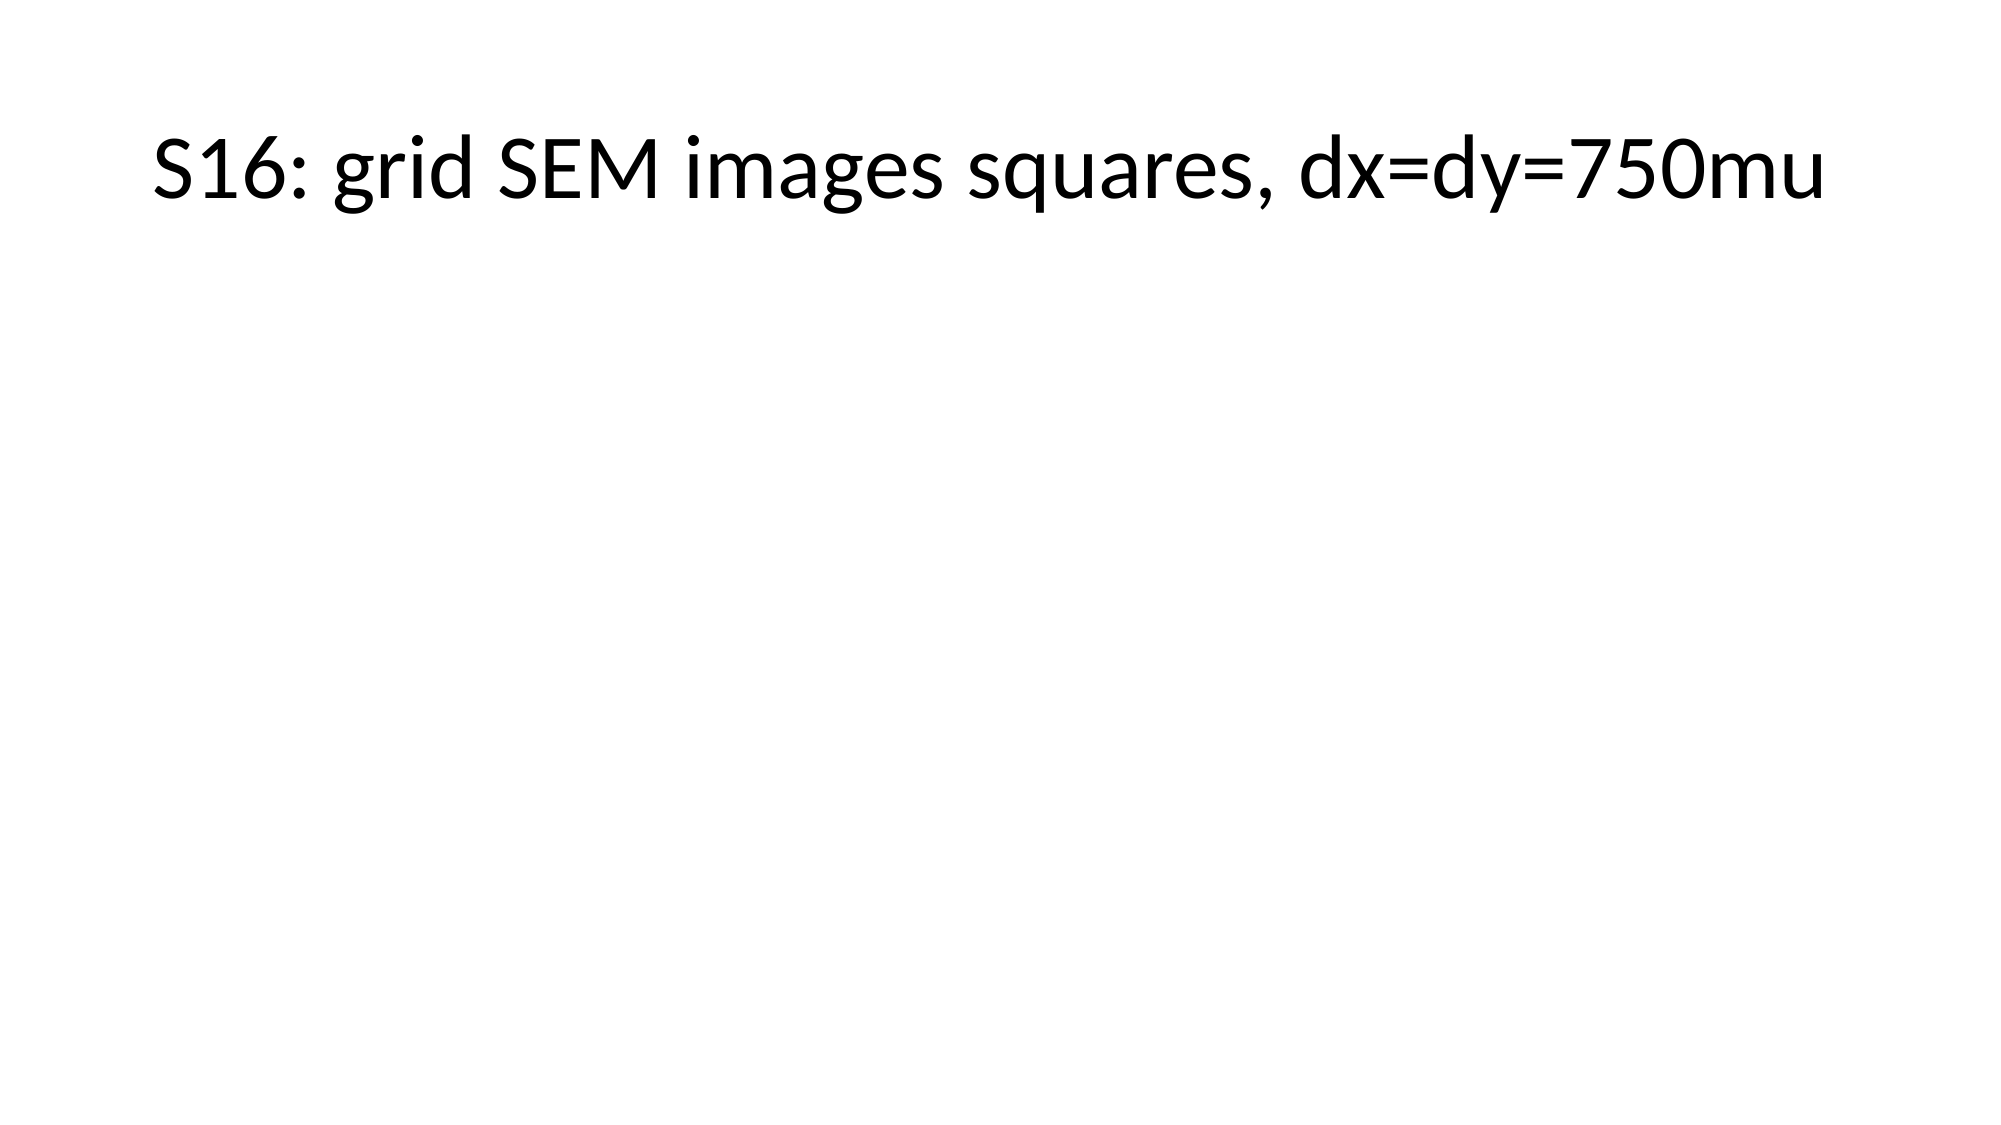

# S16: grid SEM images squares, dx=dy=750mu